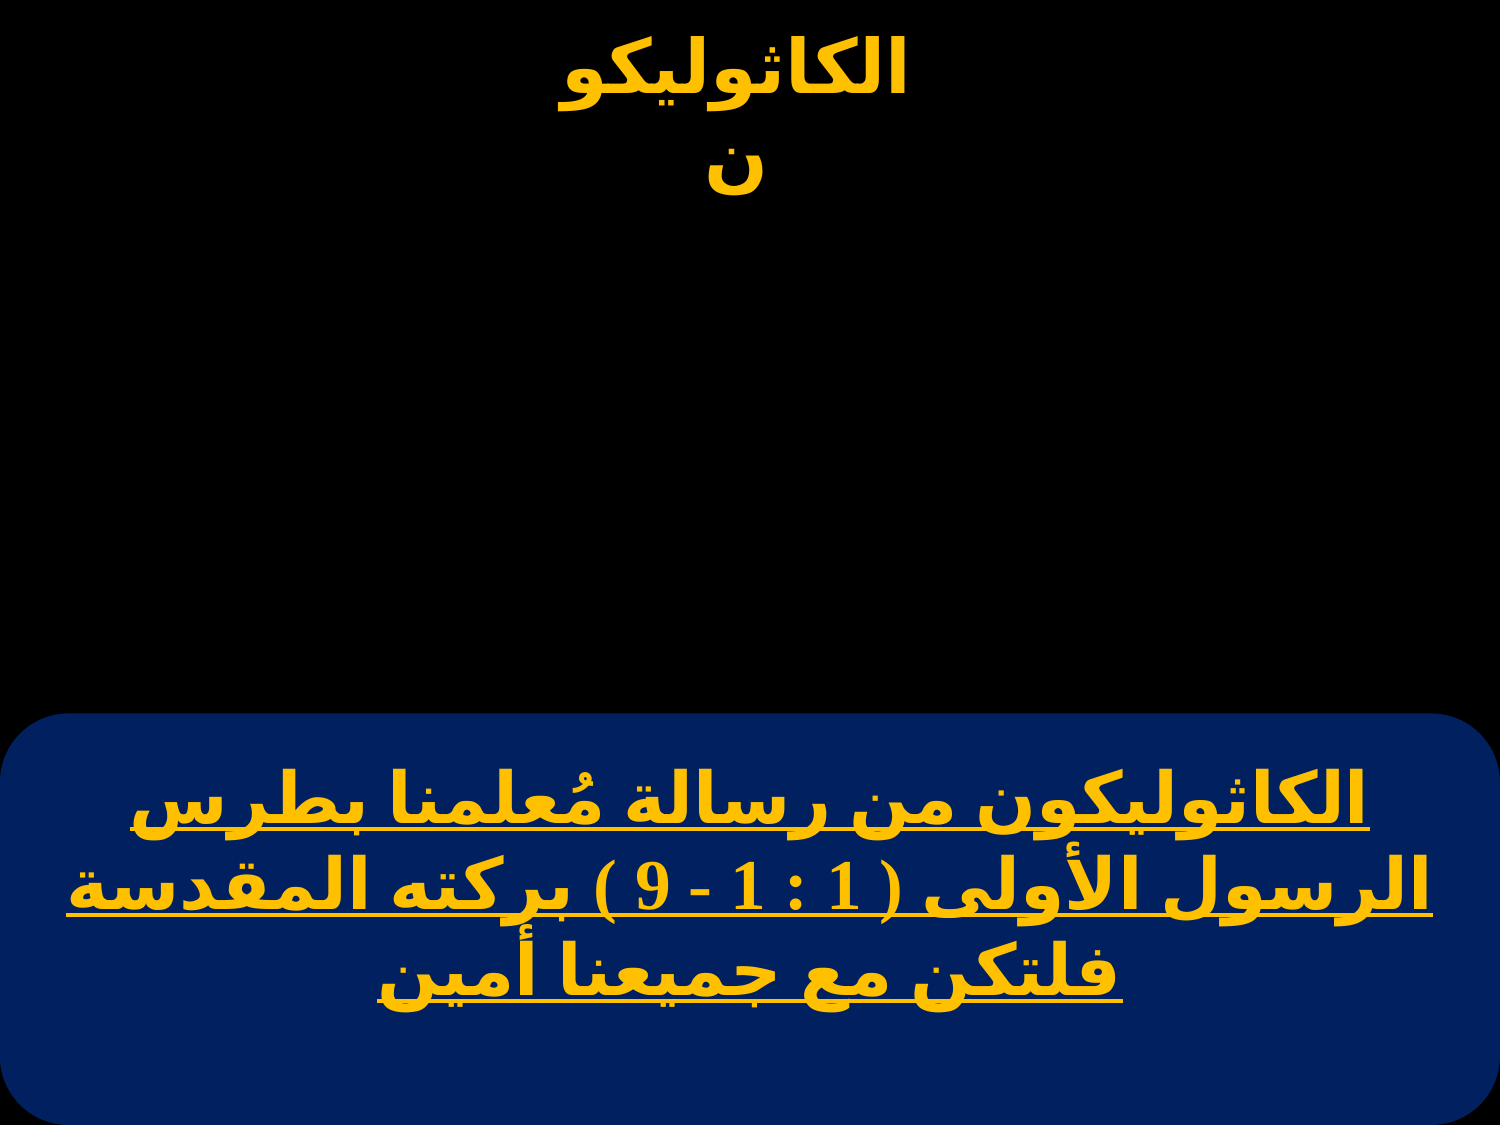

# الكاثوليكون من رسالة مُعلمنا بطرس الرسول الأولى ( 1 : 1 - 9 ) بركته المقدسة فلتكن مع جميعنا أمين